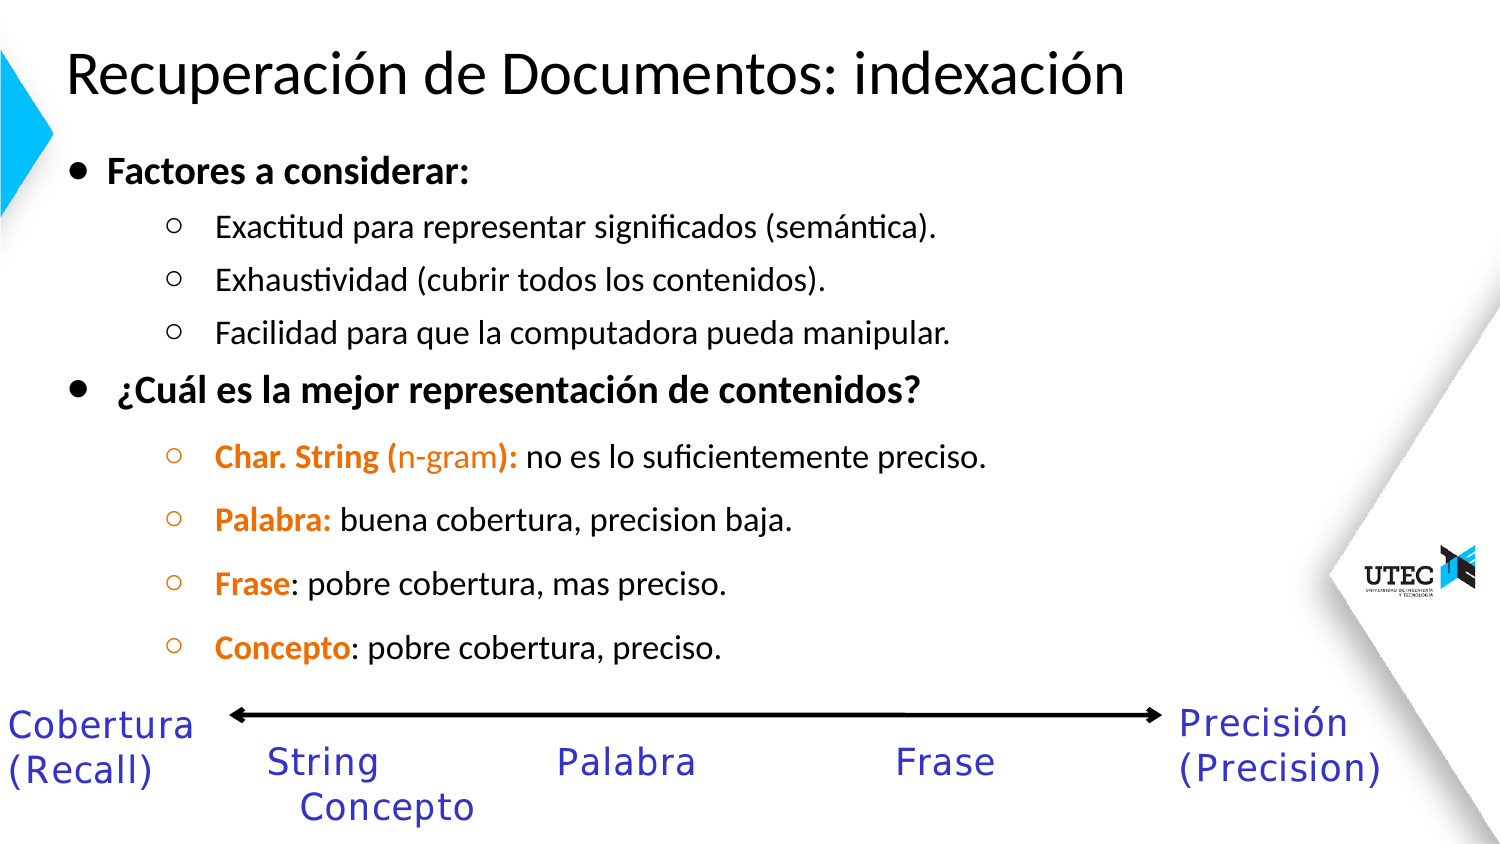

# Recuperación de Documentos: indexación
Factores a considerar:
Exactitud para representar significados (semántica).
Exhaustividad (cubrir todos los contenidos).
Facilidad para que la computadora pueda manipular.
 ¿Cuál es la mejor representación de contenidos?
Char. String (n-gram): no es lo suficientemente preciso.
Palabra: buena cobertura, precision baja.
Frase: pobre cobertura, mas preciso.
Concepto: pobre cobertura, preciso.

Precisión
(Precision)
Cobertura
(Recall)

String                Palabra                  Frase                Concepto